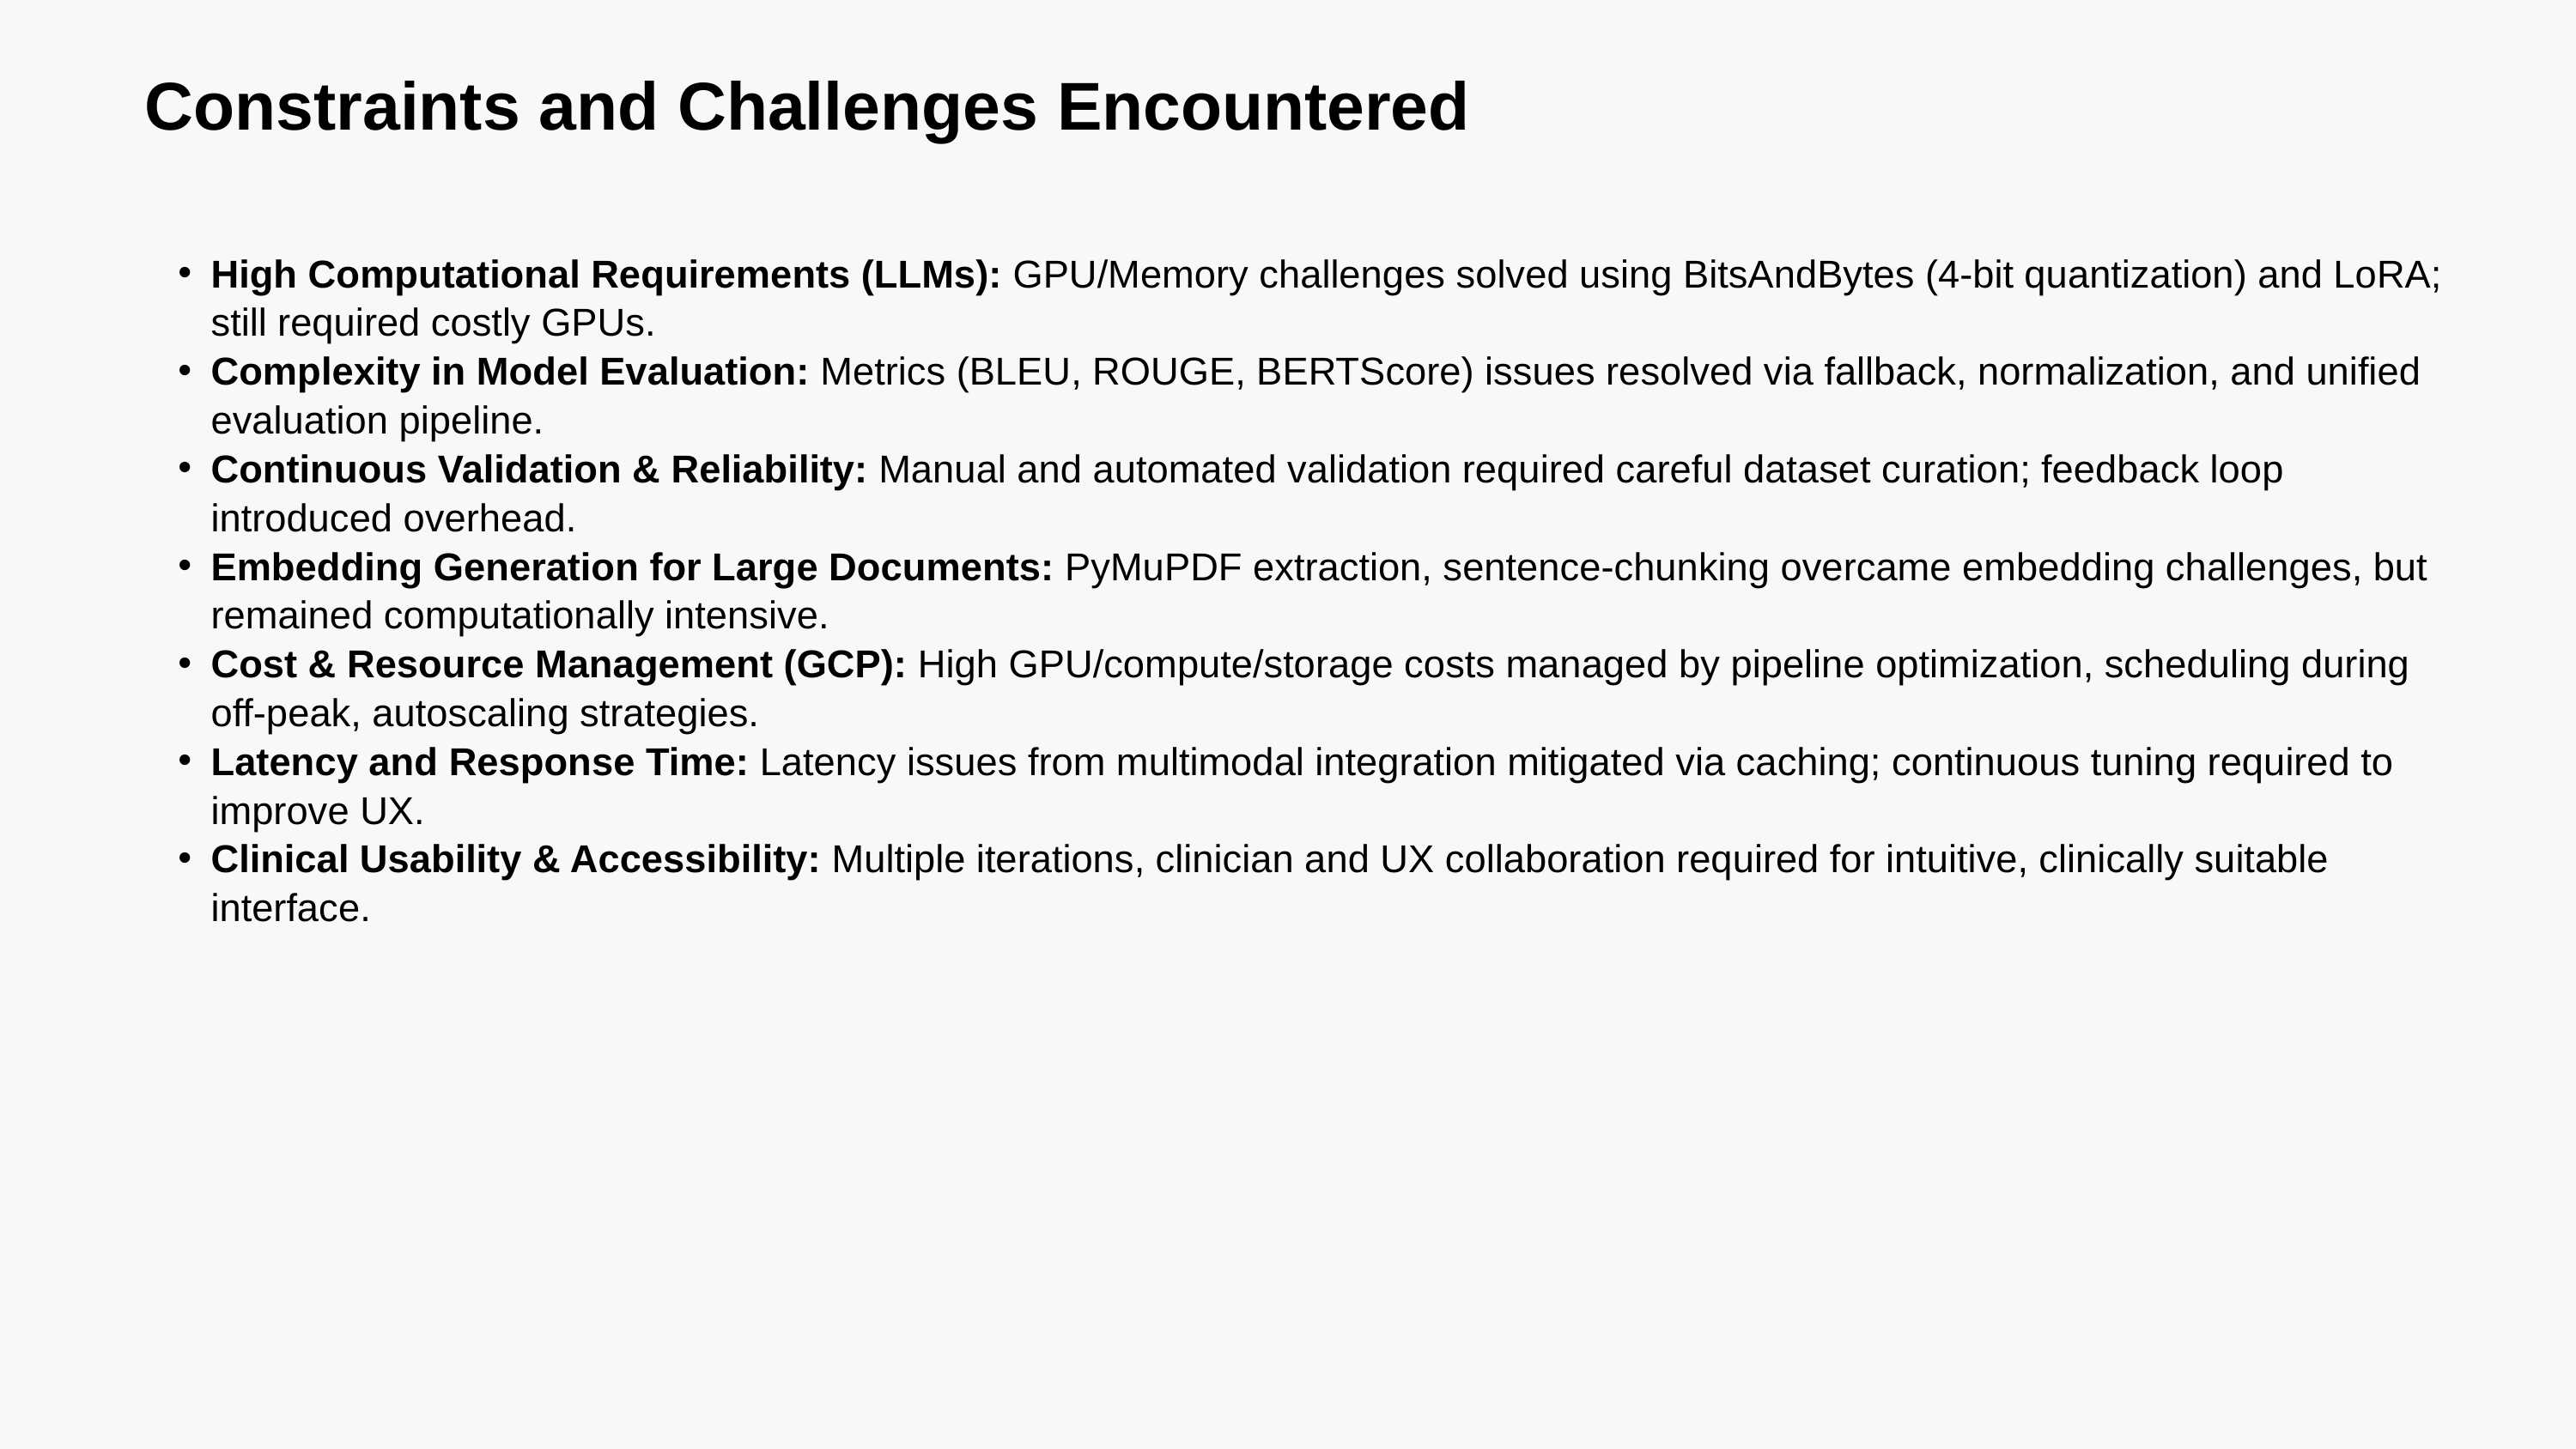

Constraints and Challenges Encountered

High Computational Requirements (LLMs): GPU/Memory challenges solved using BitsAndBytes (4-bit quantization) and LoRA; still required costly GPUs.
Complexity in Model Evaluation: Metrics (BLEU, ROUGE, BERTScore) issues resolved via fallback, normalization, and unified evaluation pipeline.
Continuous Validation & Reliability: Manual and automated validation required careful dataset curation; feedback loop introduced overhead.
Embedding Generation for Large Documents: PyMuPDF extraction, sentence-chunking overcame embedding challenges, but remained computationally intensive.
Cost & Resource Management (GCP): High GPU/compute/storage costs managed by pipeline optimization, scheduling during off-peak, autoscaling strategies.
Latency and Response Time: Latency issues from multimodal integration mitigated via caching; continuous tuning required to improve UX.
Clinical Usability & Accessibility: Multiple iterations, clinician and UX collaboration required for intuitive, clinically suitable interface.